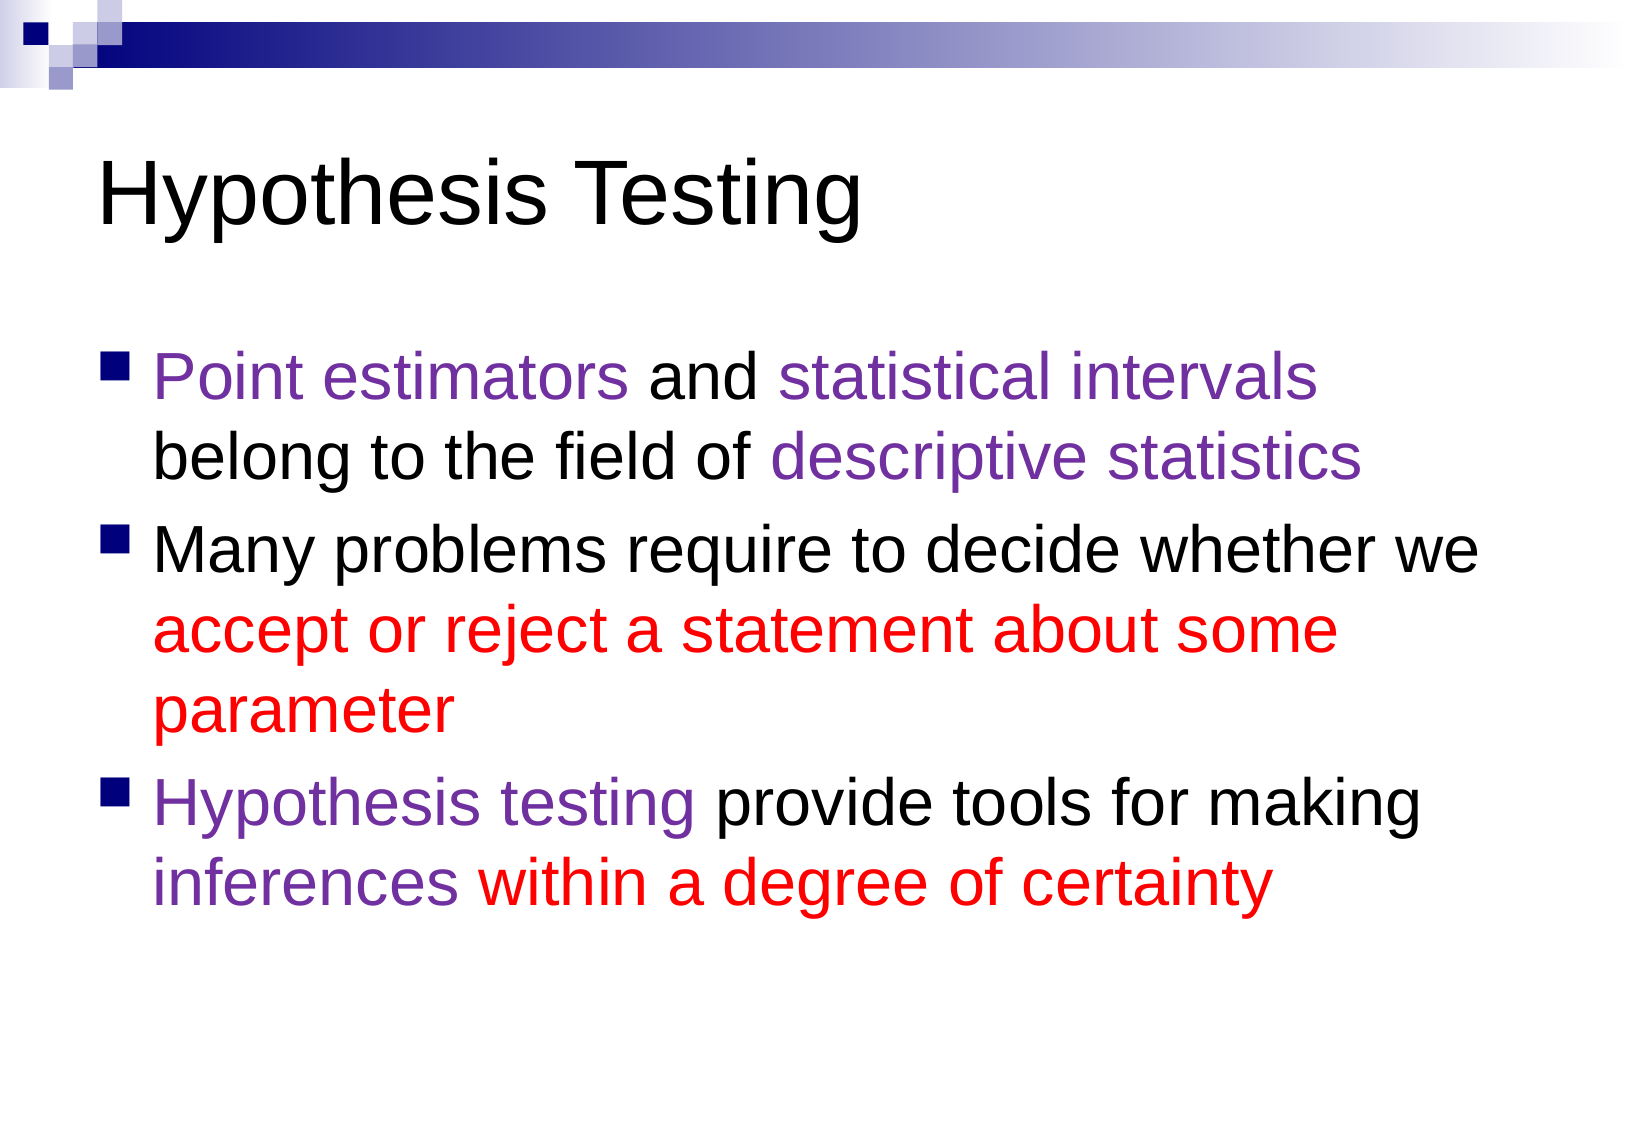

# Hypothesis Testing
Point estimators and statistical intervals belong to the field of descriptive statistics
Many problems require to decide whether we accept or reject a statement about some parameter
Hypothesis testing provide tools for making inferences within a degree of certainty